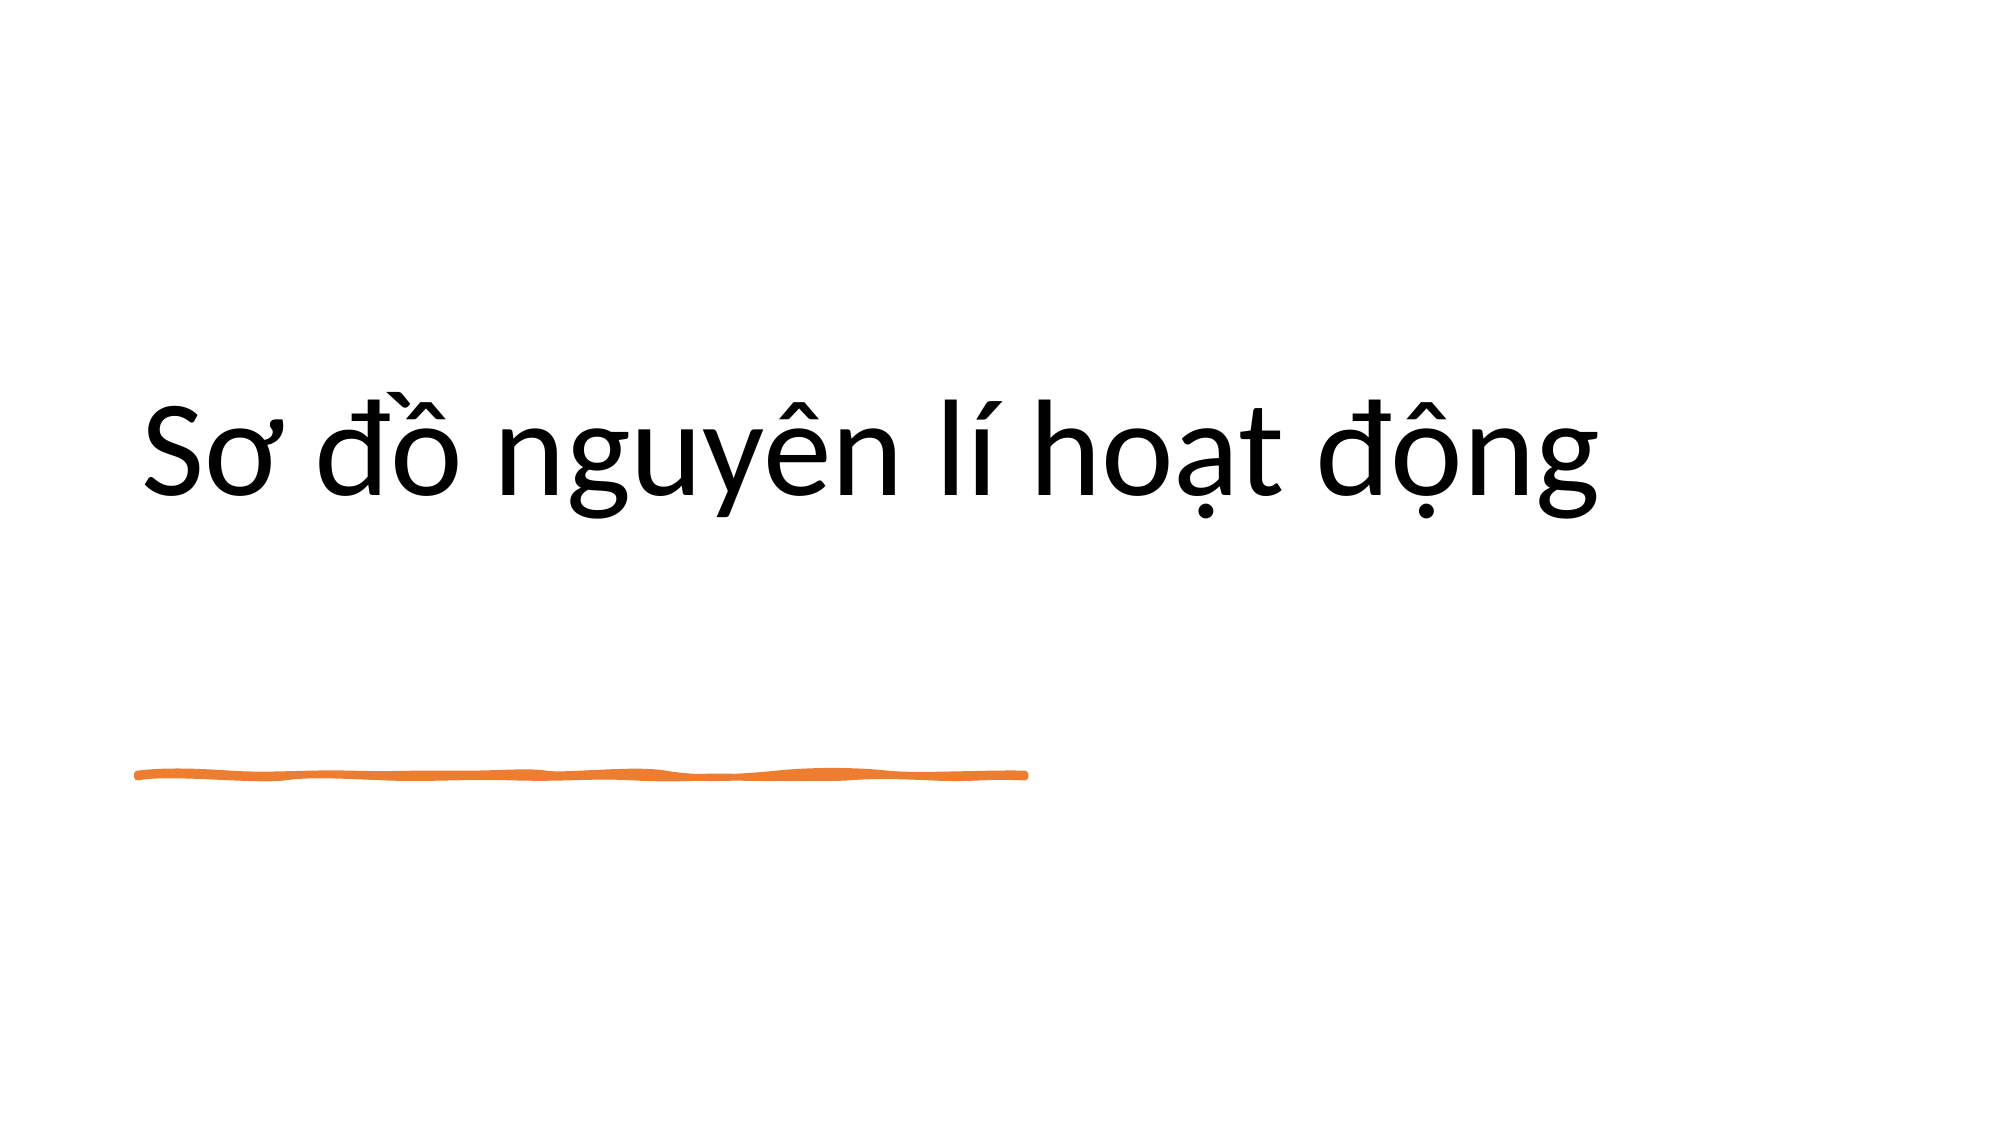

# Sơ đồ nguyên lí hoạt động